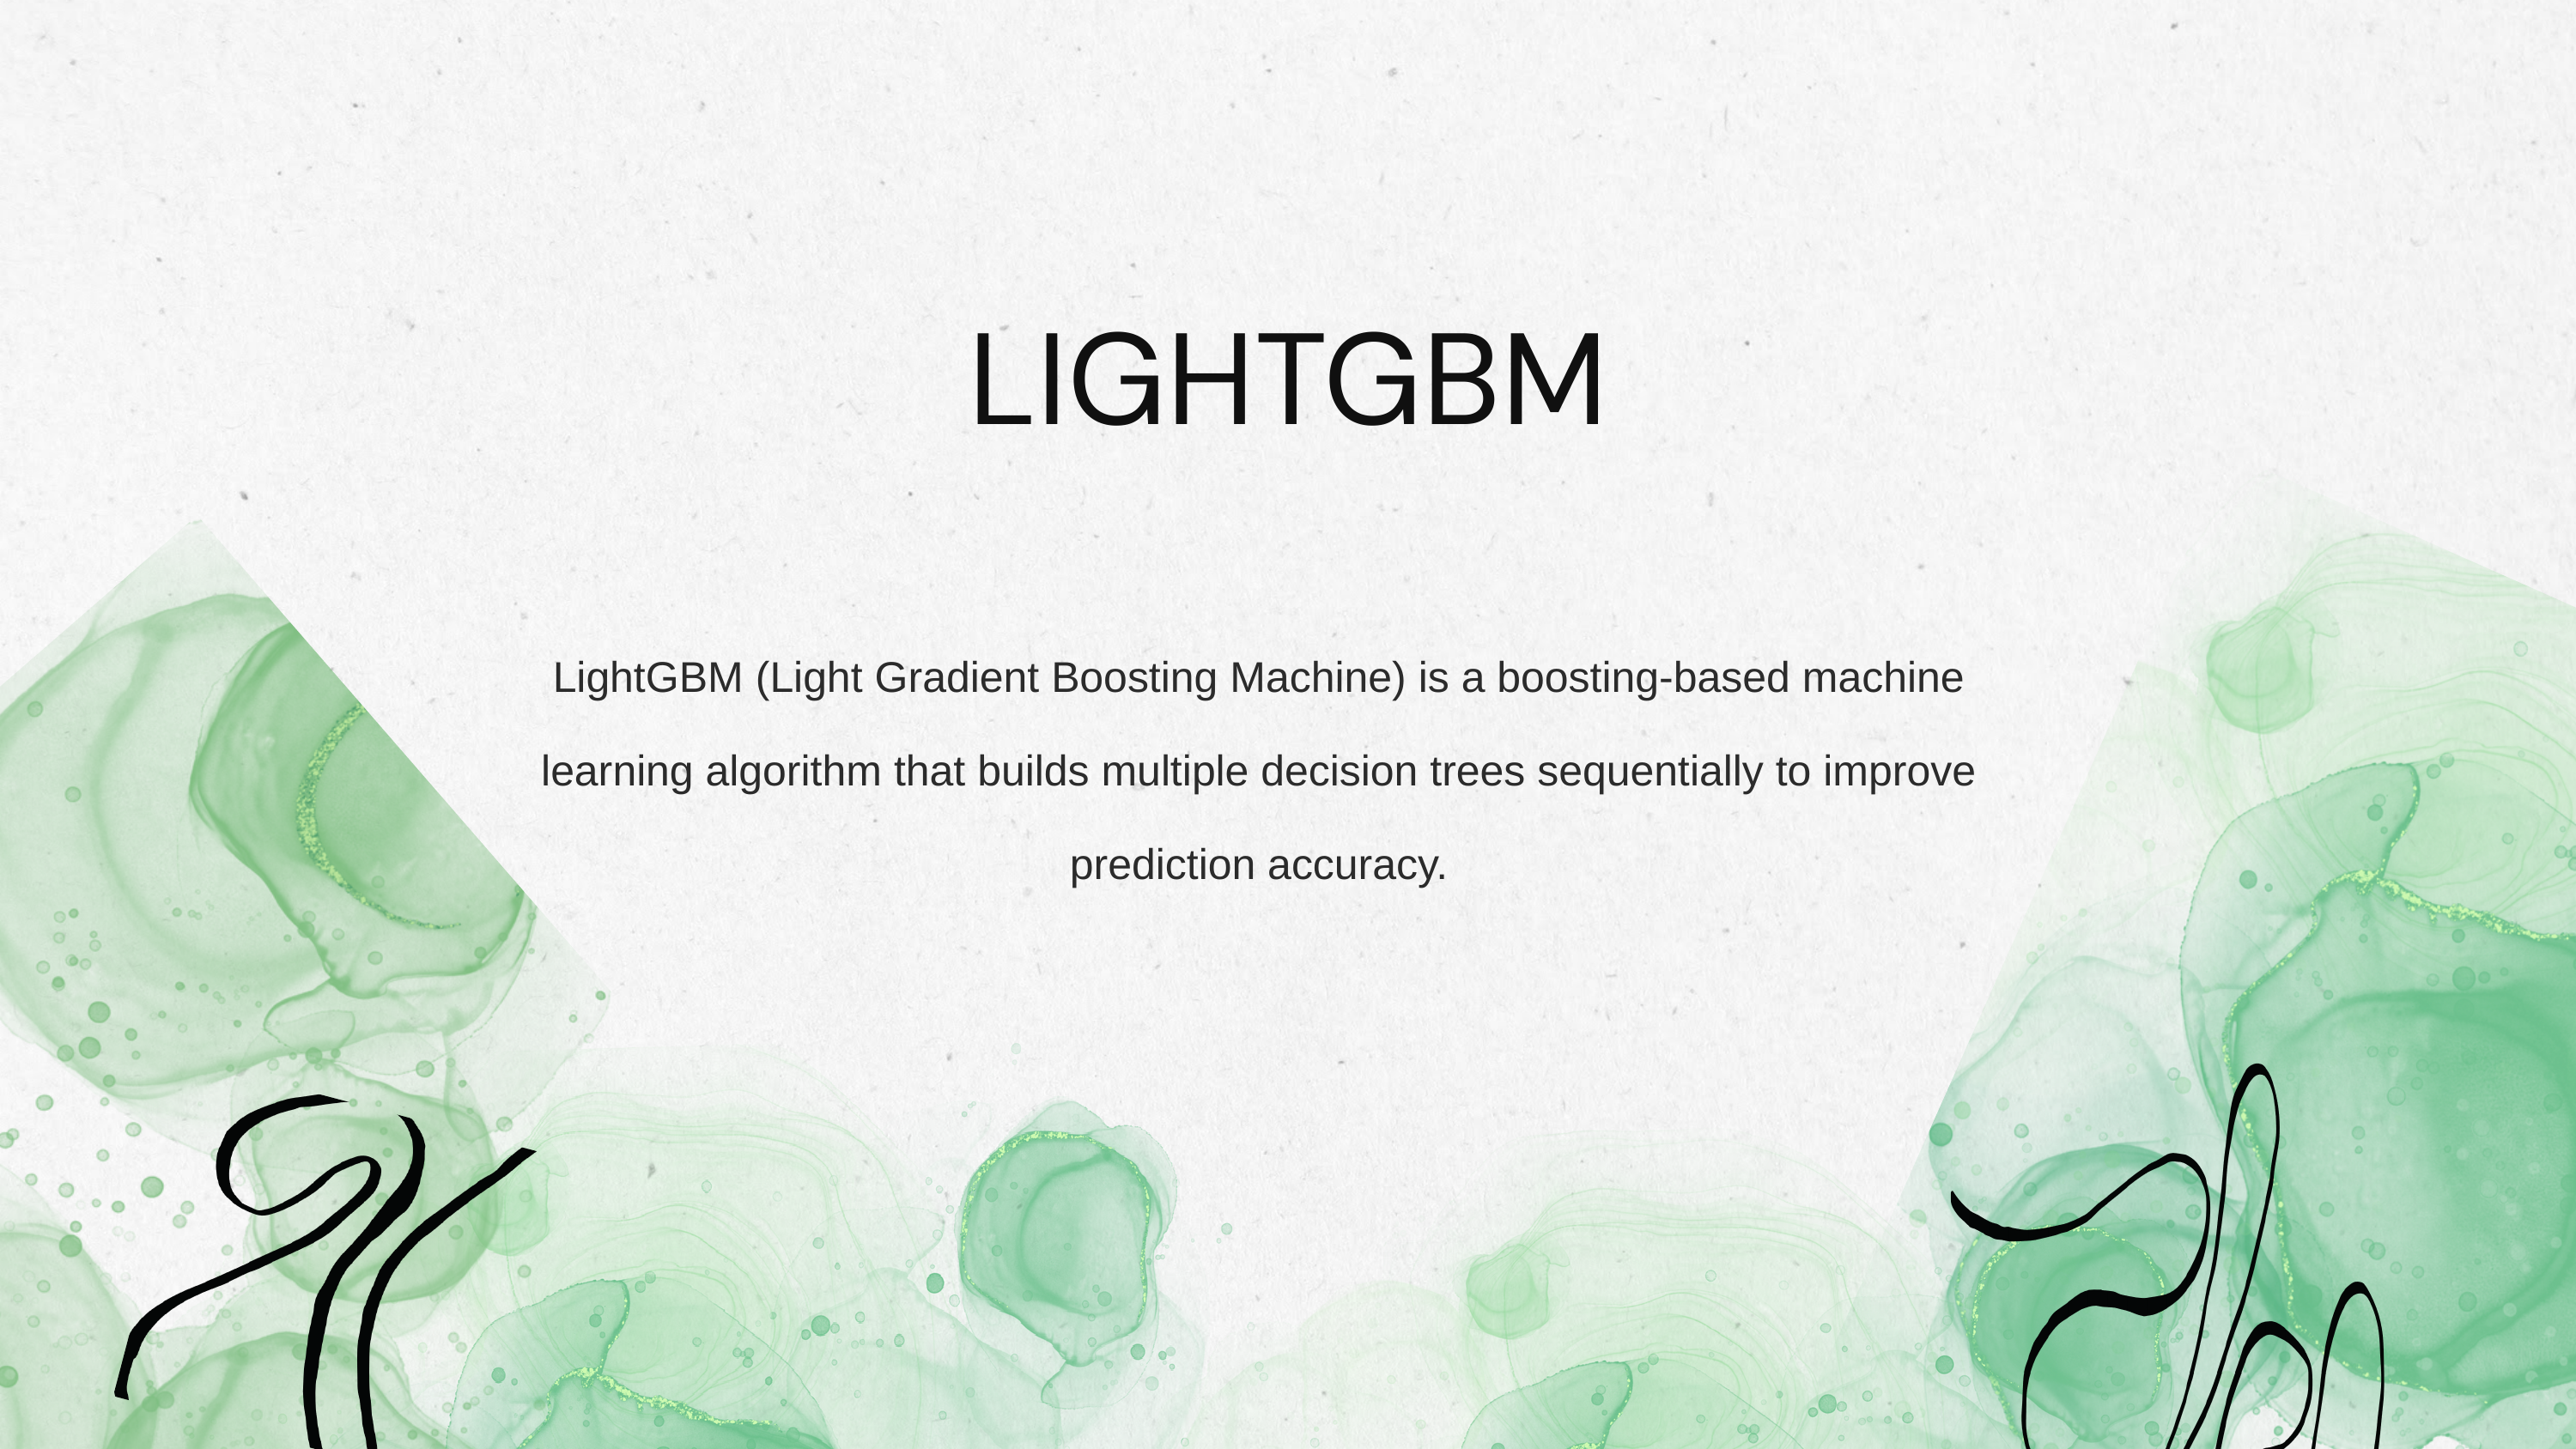

LIGHTGBM
LightGBM (Light Gradient Boosting Machine) is a boosting-based machine learning algorithm that builds multiple decision trees sequentially to improve prediction accuracy.